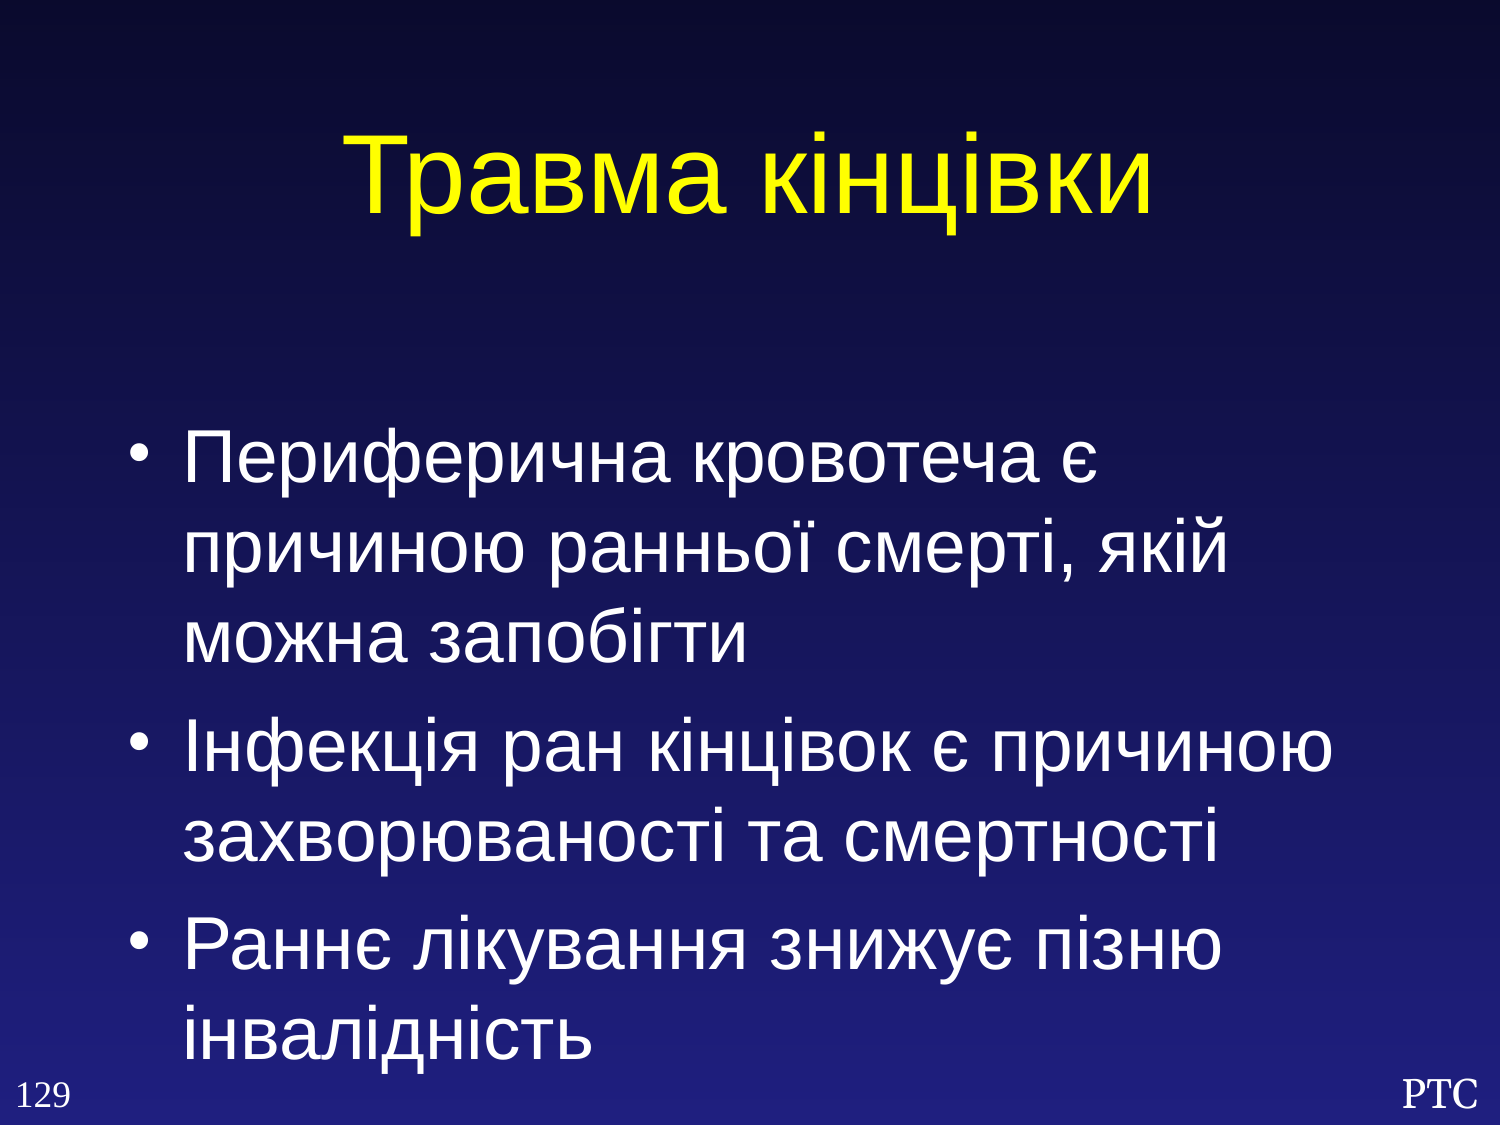

Травма кінцівки
Периферична кровотеча є причиною ранньої смерті, якій можна запобігти
Інфекція ран кінцівок є причиною захворюваності та смертності
Раннє лікування знижує пізню інвалідність

129